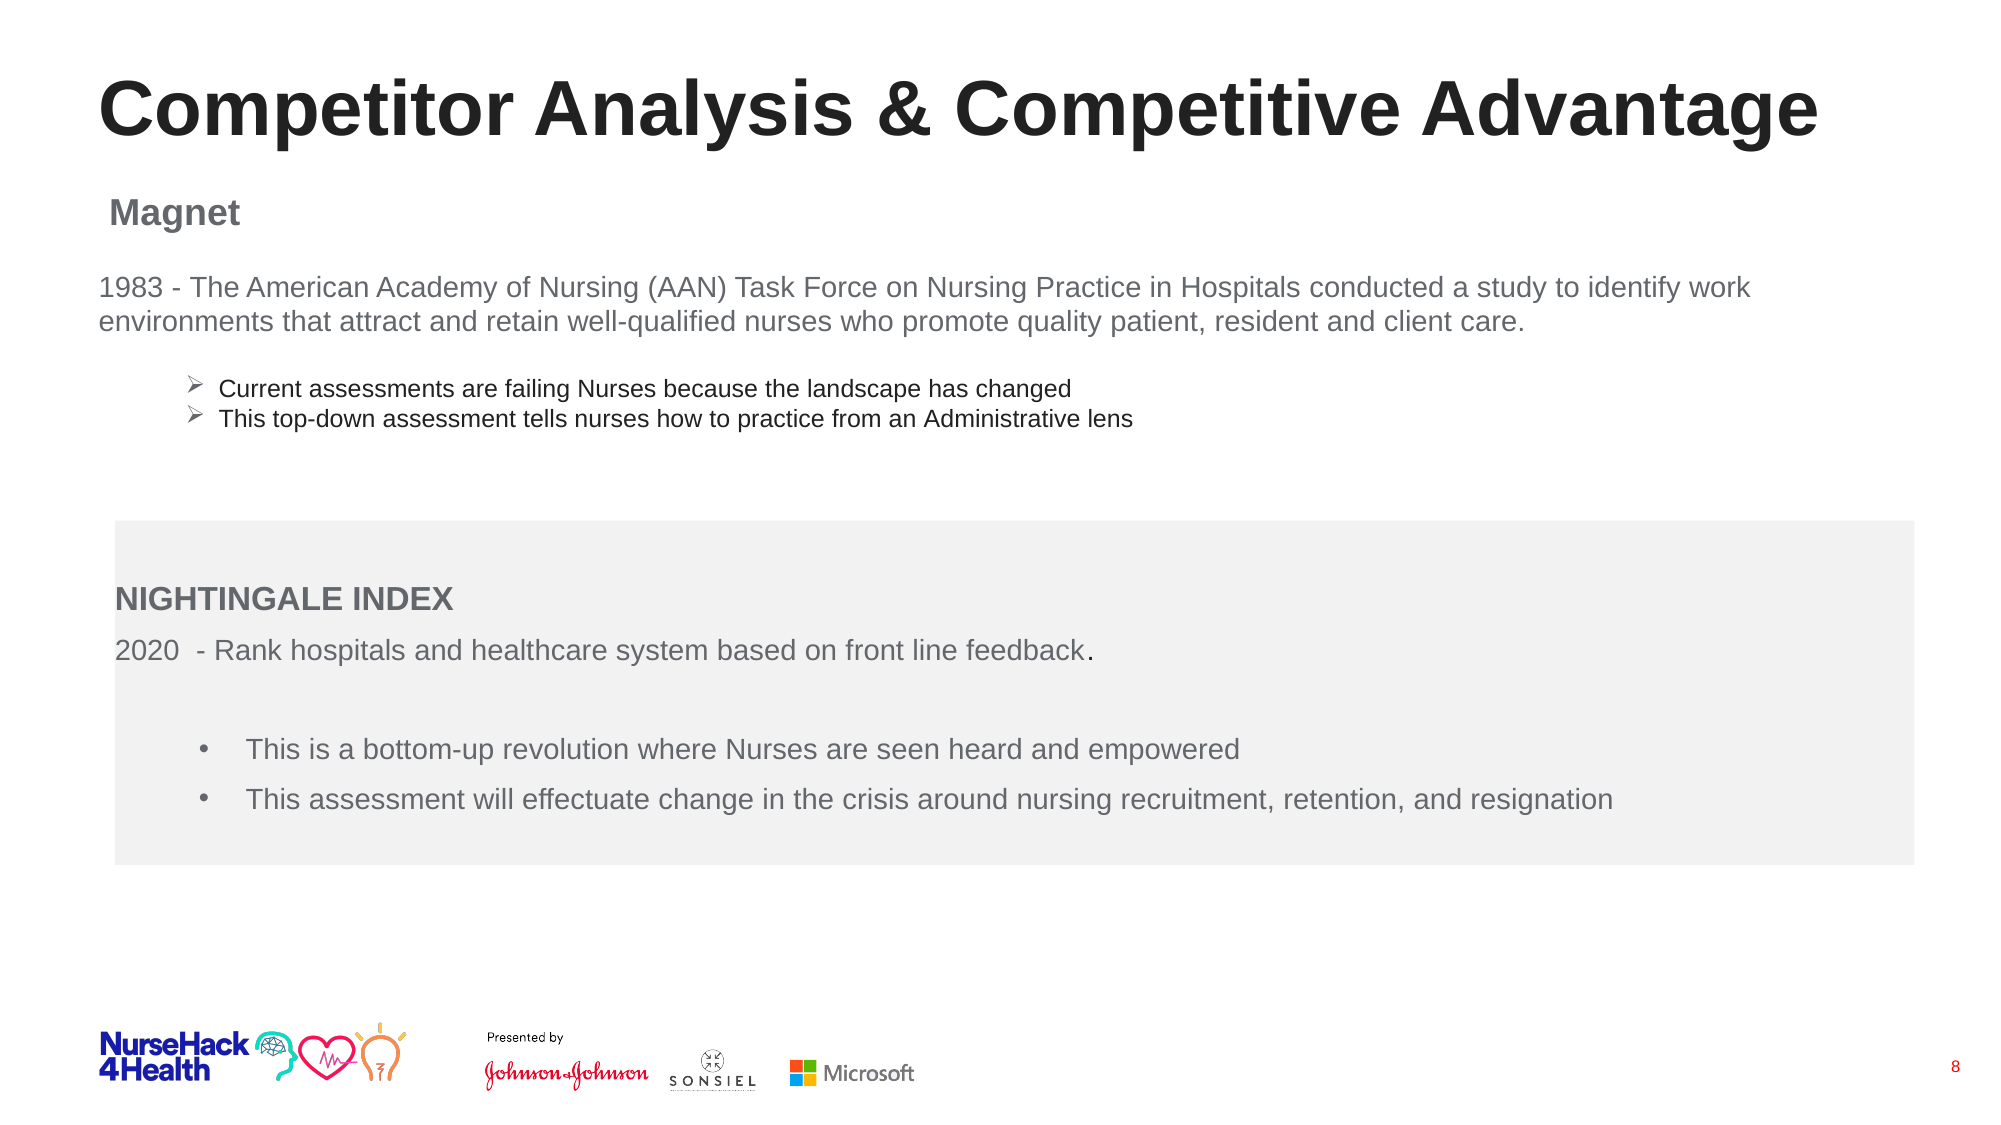

# Competitor Analysis & Competitive Advantage
 Magnet

1983 - The American Academy of Nursing (AAN) Task Force on Nursing Practice in Hospitals conducted a study to identify work environments that attract and retain well-qualified nurses who promote quality patient, resident and client care.

Current assessments are failing Nurses because the landscape has changed
This top-down assessment tells nurses how to practice from an Administrative lens

NIGHTINGALE INDEX​
2020  - Rank hospitals and healthcare system based on front line feedback​.
​
This is a bottom-up revolution where Nurses are seen heard and empowered​
This assessment will effectuate change in the crisis around nursing recruitment, retention, and resignation​
​
8